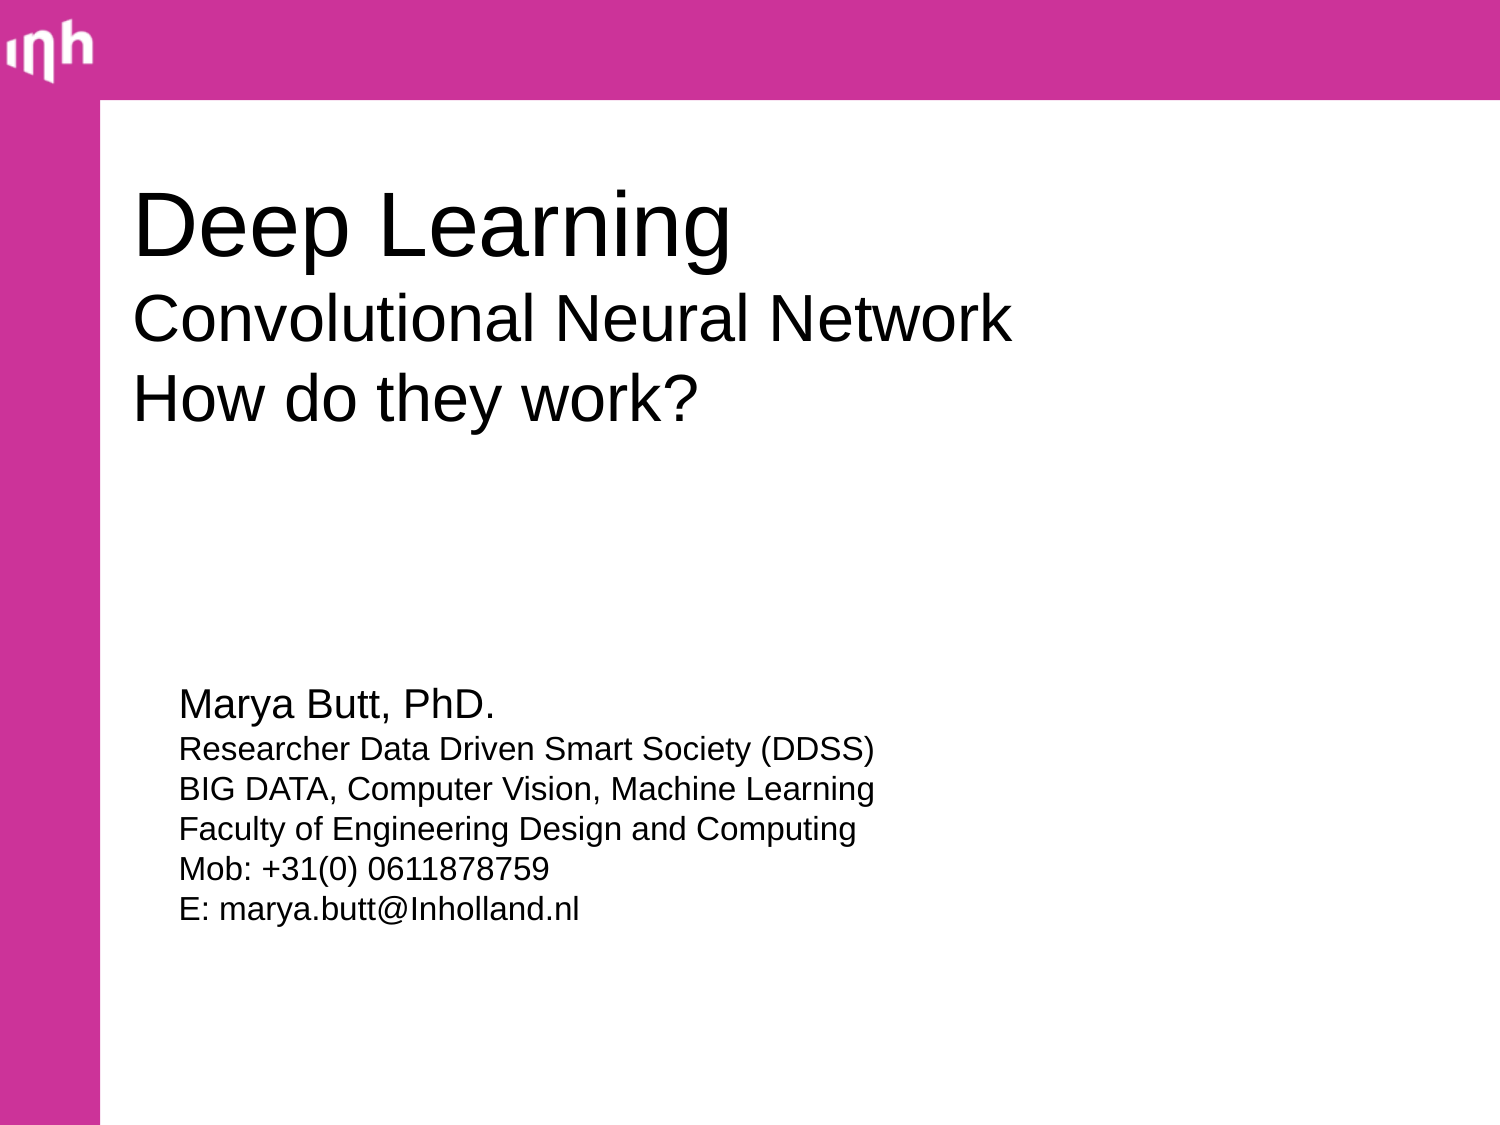

Deep Learning
Convolutional Neural Network
How do they work?

Marya Butt, PhD.
Researcher Data Driven Smart Society (DDSS)
BIG DATA, Computer Vision, Machine Learning
Faculty of Engineering Design and Computing
Mob: +31(0) 0611878759
E: marya.butt@Inholland.nl